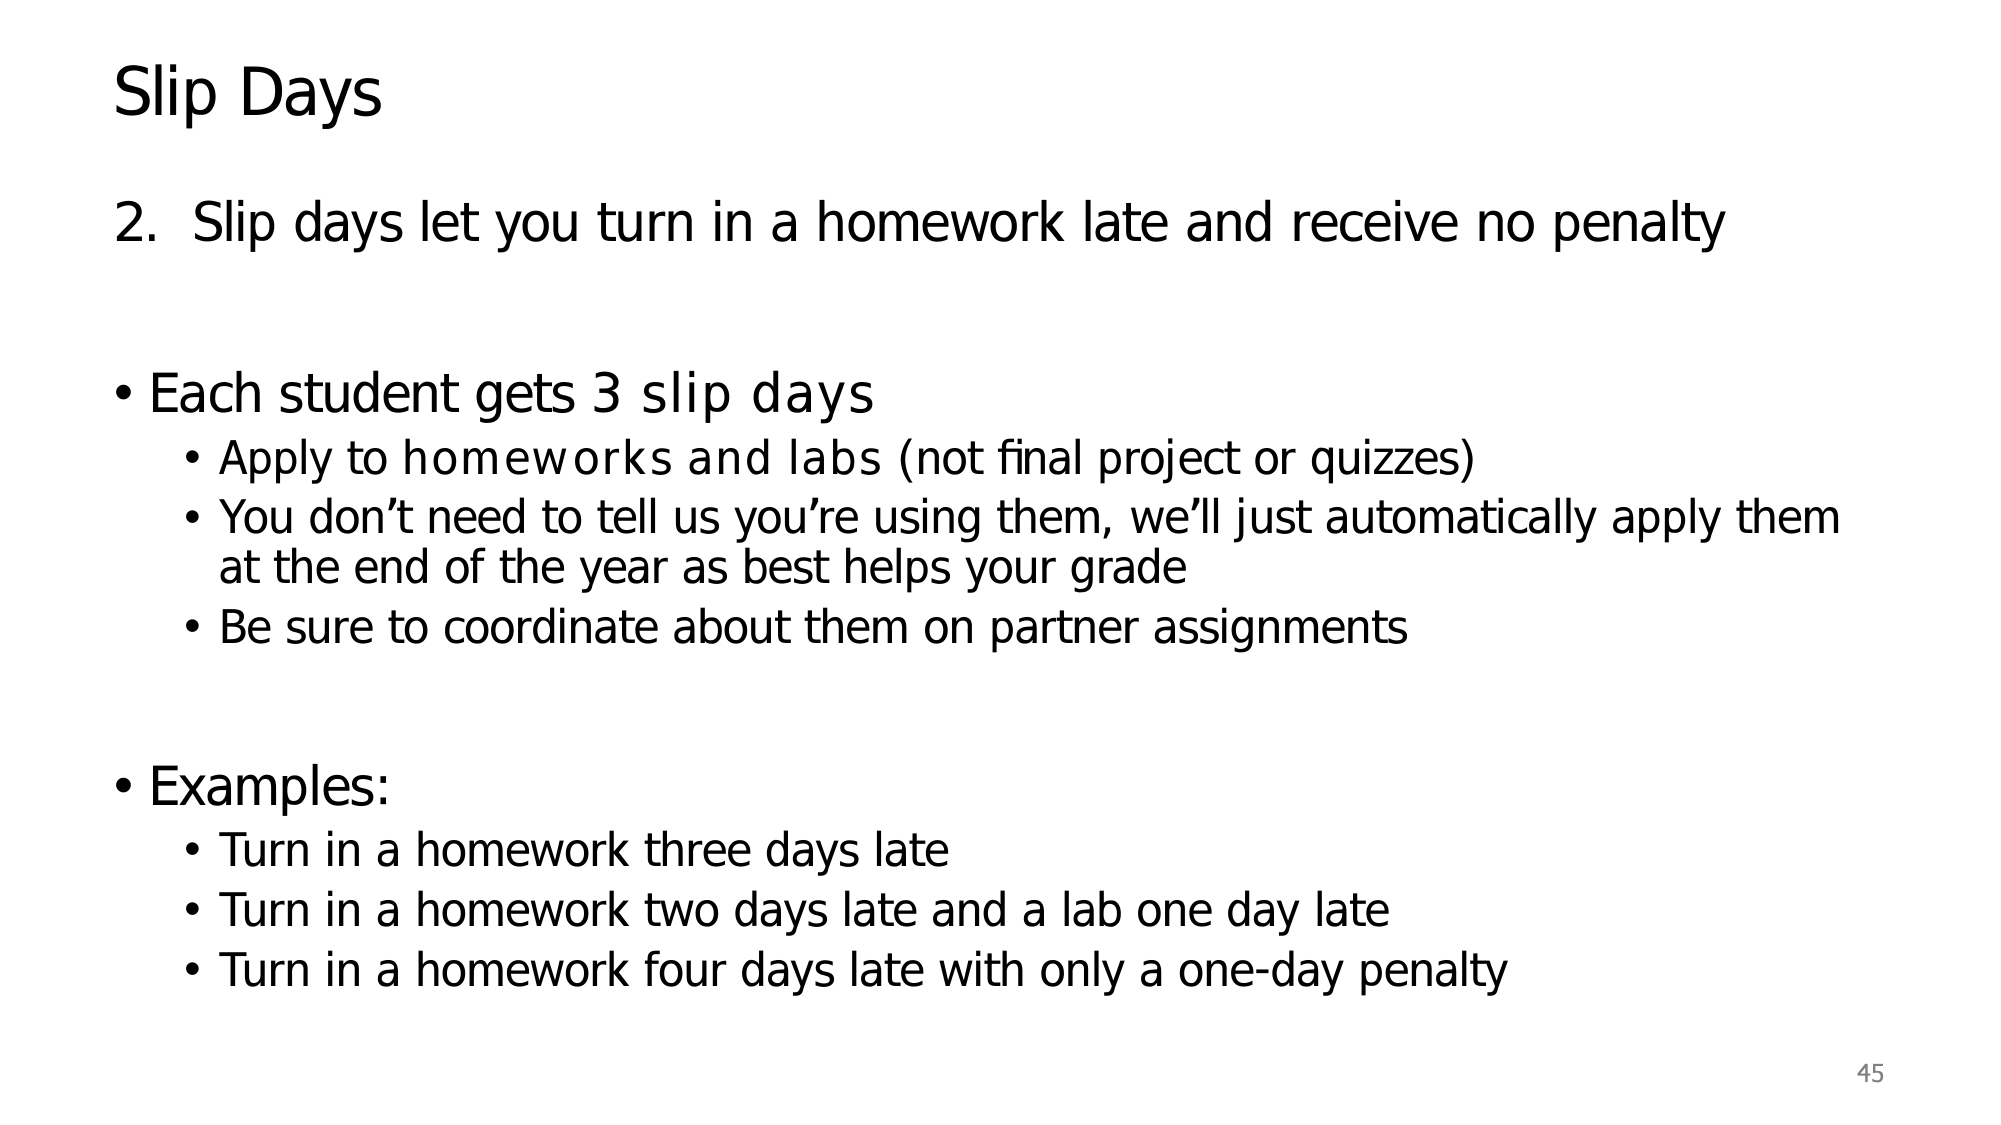

# Slip Days
Slip days let you turn in a homework late and receive no penalty

Each student gets 3 slip days
Apply to homeworks and labs (not final project or quizzes)
You don’t need to tell us you’re using them, we’ll just automatically apply them at the end of the year as best helps your grade
Be sure to coordinate about them on partner assignments

Examples:
Turn in a homework three days late
Turn in a homework two days late and a lab one day late
Turn in a homework four days late with only a one-day penalty
45